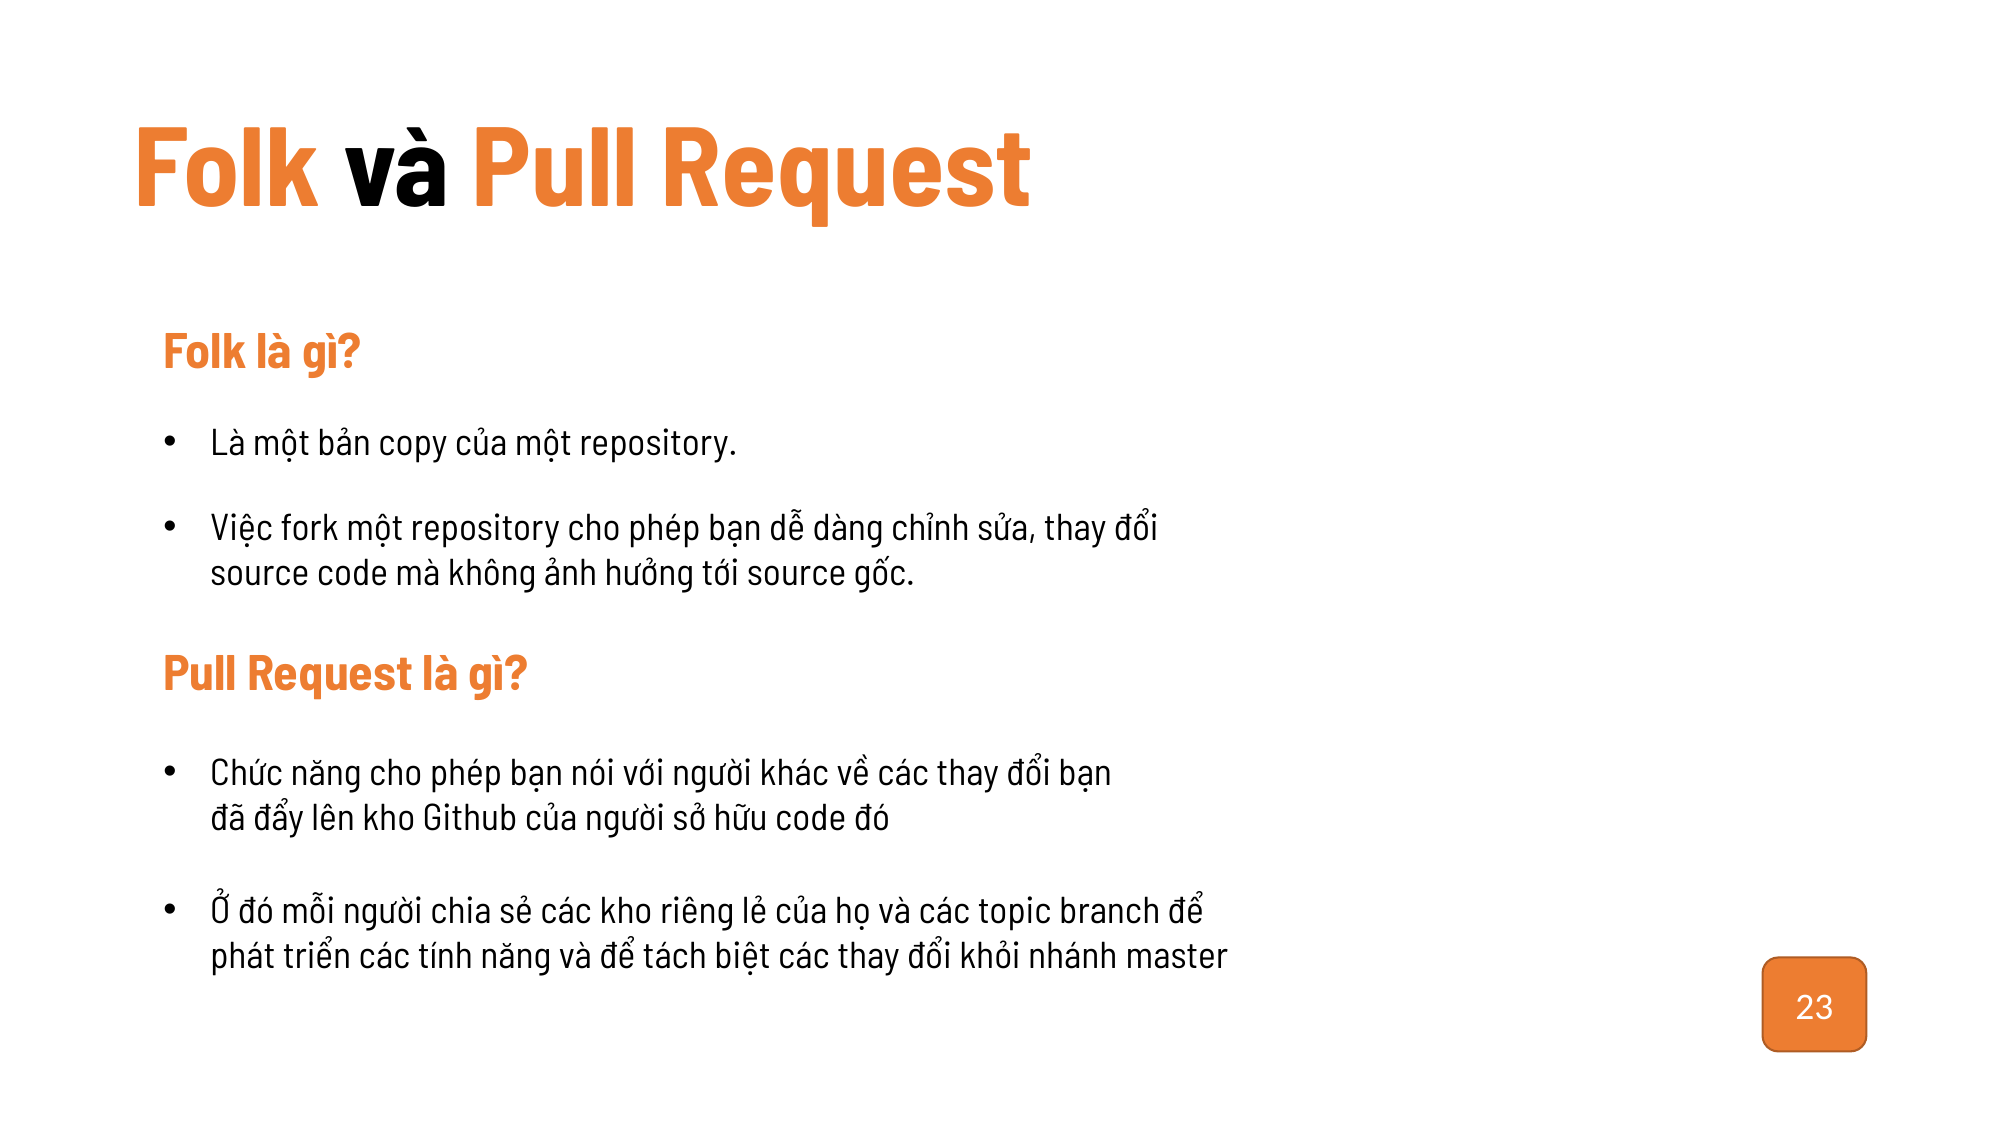

Folk và Pull Request
Folk là gì?
Là một bản copy của một repository.
Việc fork một repository cho phép bạn dễ dàng chỉnh sửa, thay đổi source code mà không ảnh hưởng tới source gốc.

Pull Request là gì?
Chức năng cho phép bạn nói với người khác về các thay đổi bạn đã đẩy lên kho Github của người sở hữu code đó
Ở đó mỗi người chia sẻ các kho riêng lẻ của họ và các topic branch để phát triển các tính năng và để tách biệt các thay đổi khỏi nhánh master
23